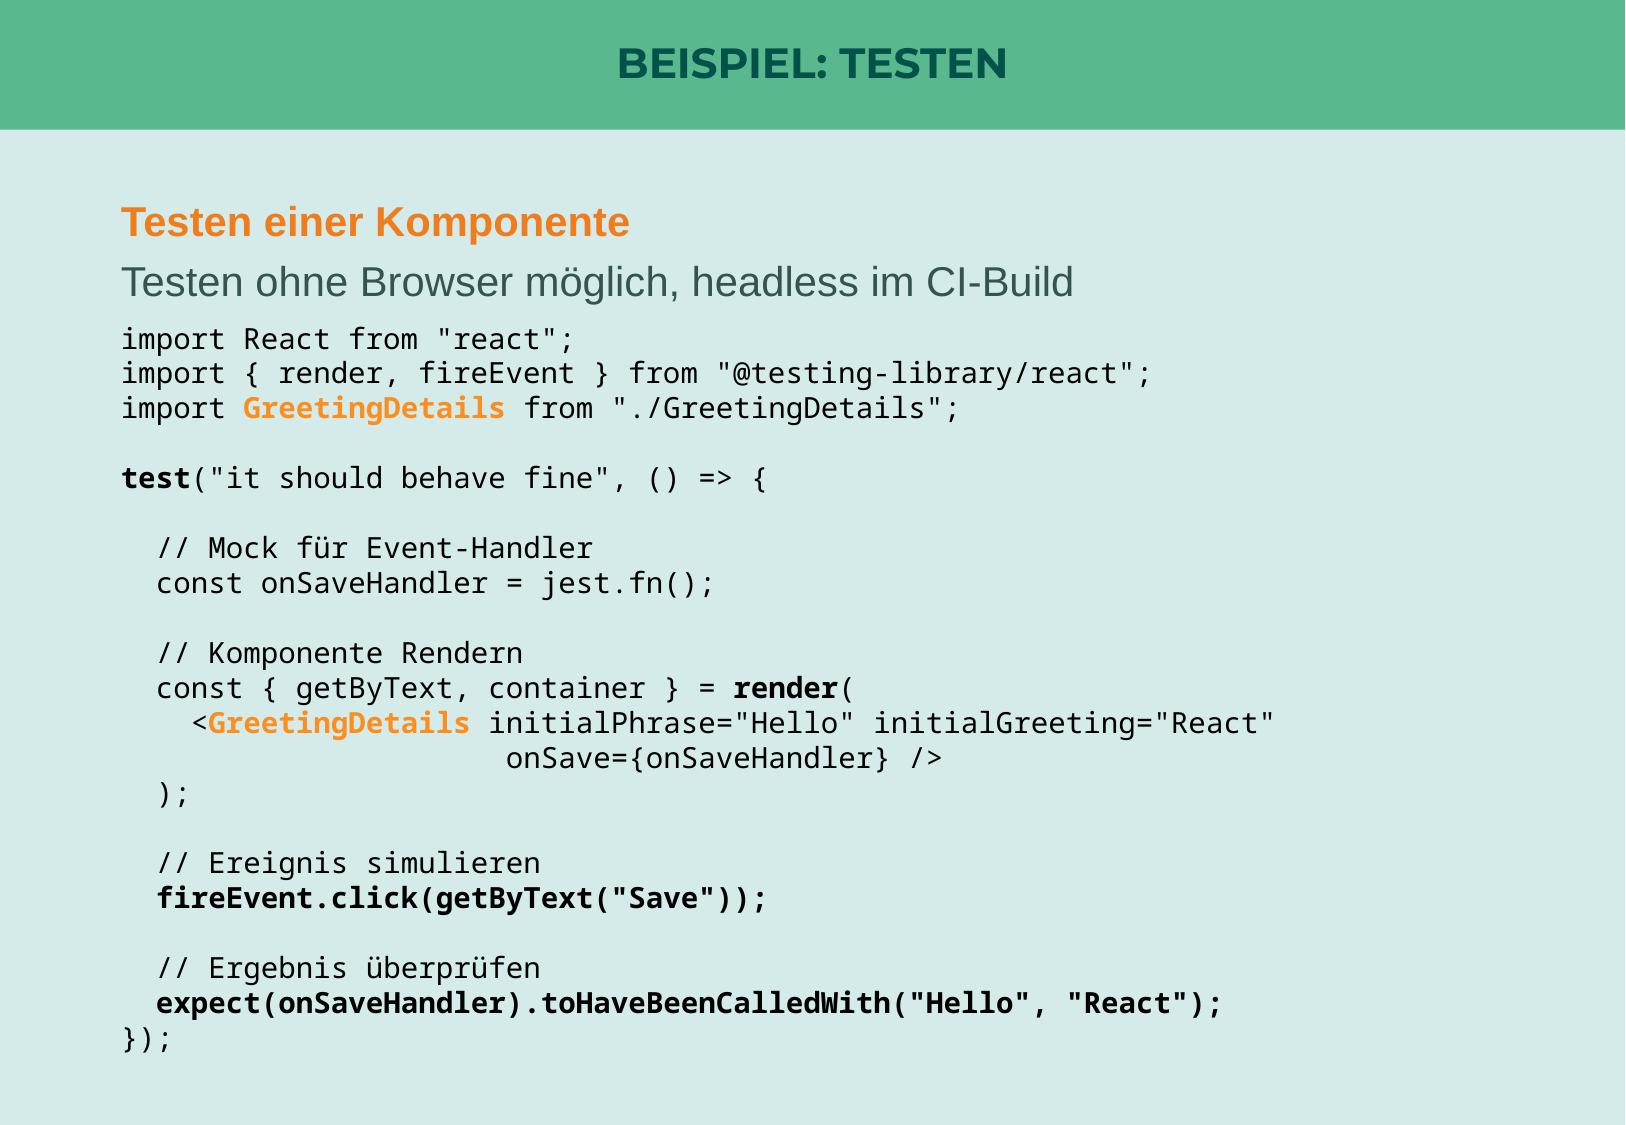

# Beispiel: Testen
Testen einer Komponente
Testen ohne Browser möglich, headless im CI-Build

import React from "react";
import { render, fireEvent } from "@testing-library/react";
import GreetingDetails from "./GreetingDetails";

test("it should behave fine", () => {

  // Mock für Event-Handler
  const onSaveHandler = jest.fn();

  // Komponente Rendern
  const { getByText, container } = render(
    <GreetingDetails initialPhrase="Hello" initialGreeting="React"
                      onSave={onSaveHandler} />
  );

  // Ereignis simulieren
  fireEvent.click(getByText("Save"));

  // Ergebnis überprüfen
  expect(onSaveHandler).toHaveBeenCalledWith("Hello", "React");
});